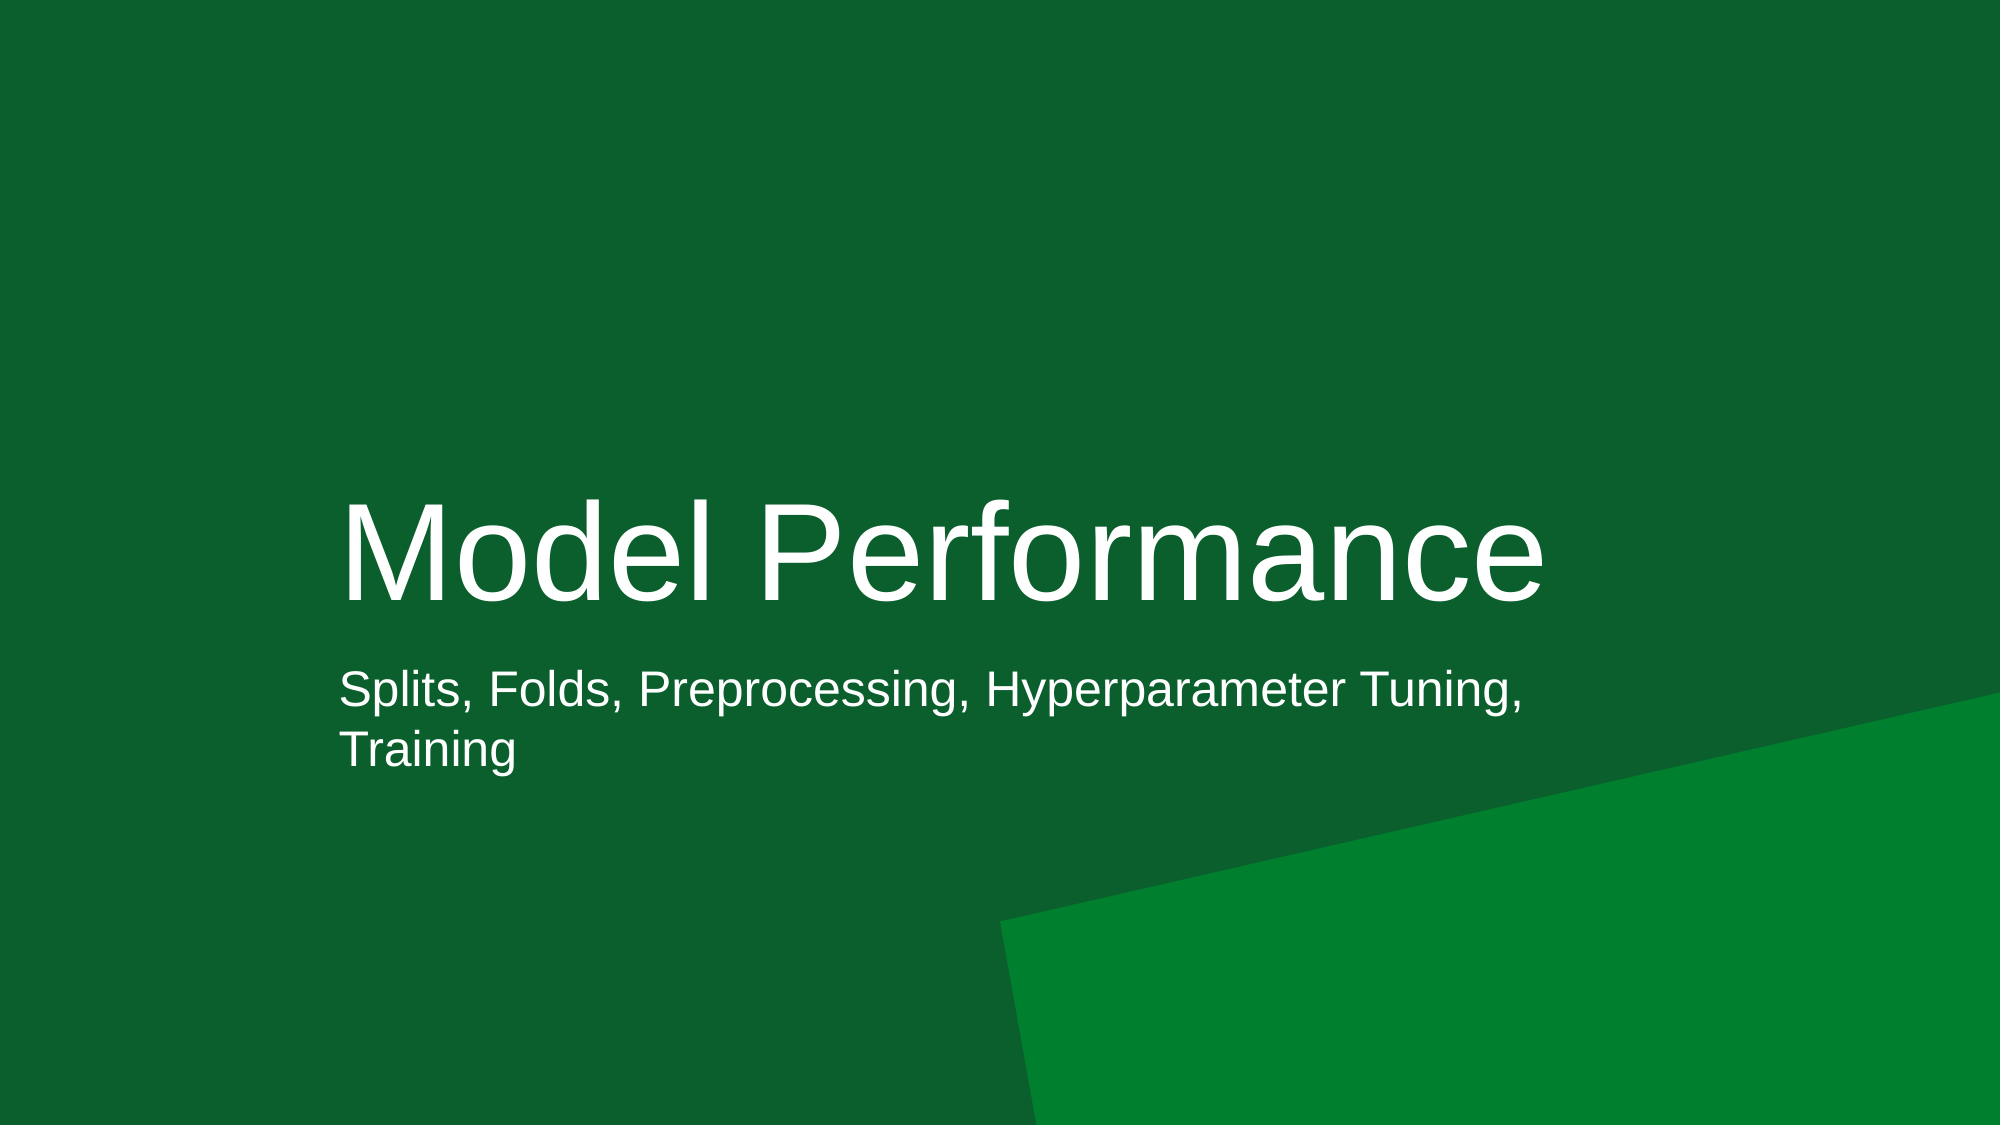

# Model Performance
Splits, Folds, Preprocessing, Hyperparameter Tuning, Training